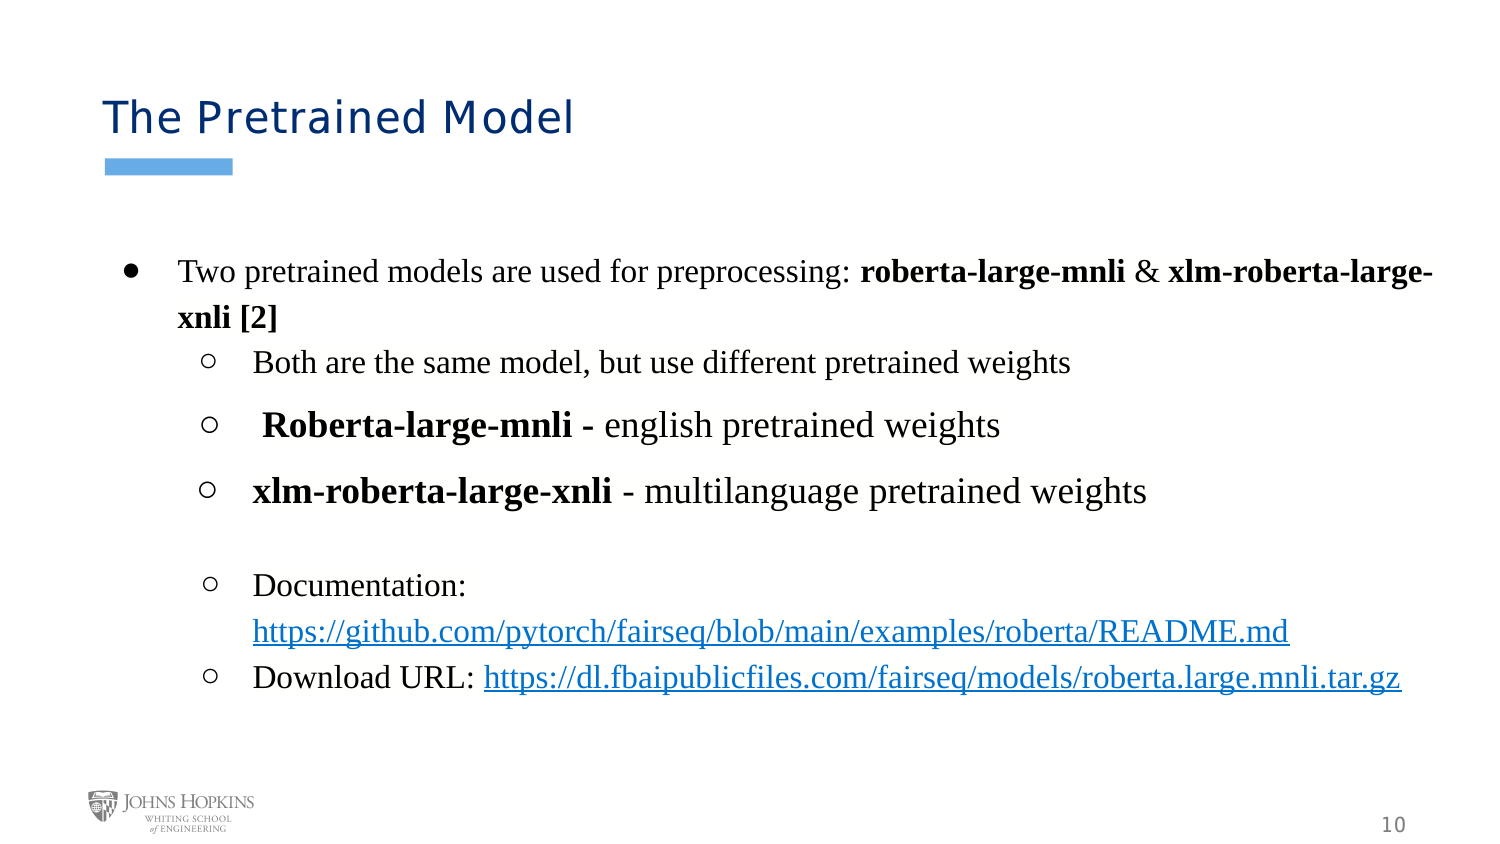

# The Pretrained Model
Two pretrained models are used for preprocessing: roberta-large-mnli & xlm-roberta-large-xnli [2]
Both are the same model, but use different pretrained weights
 Roberta-large-mnli - english pretrained weights
xlm-roberta-large-xnli - multilanguage pretrained weights

Documentation: https://github.com/pytorch/fairseq/blob/main/examples/roberta/README.md
Download URL: https://dl.fbaipublicfiles.com/fairseq/models/roberta.large.mnli.tar.gz